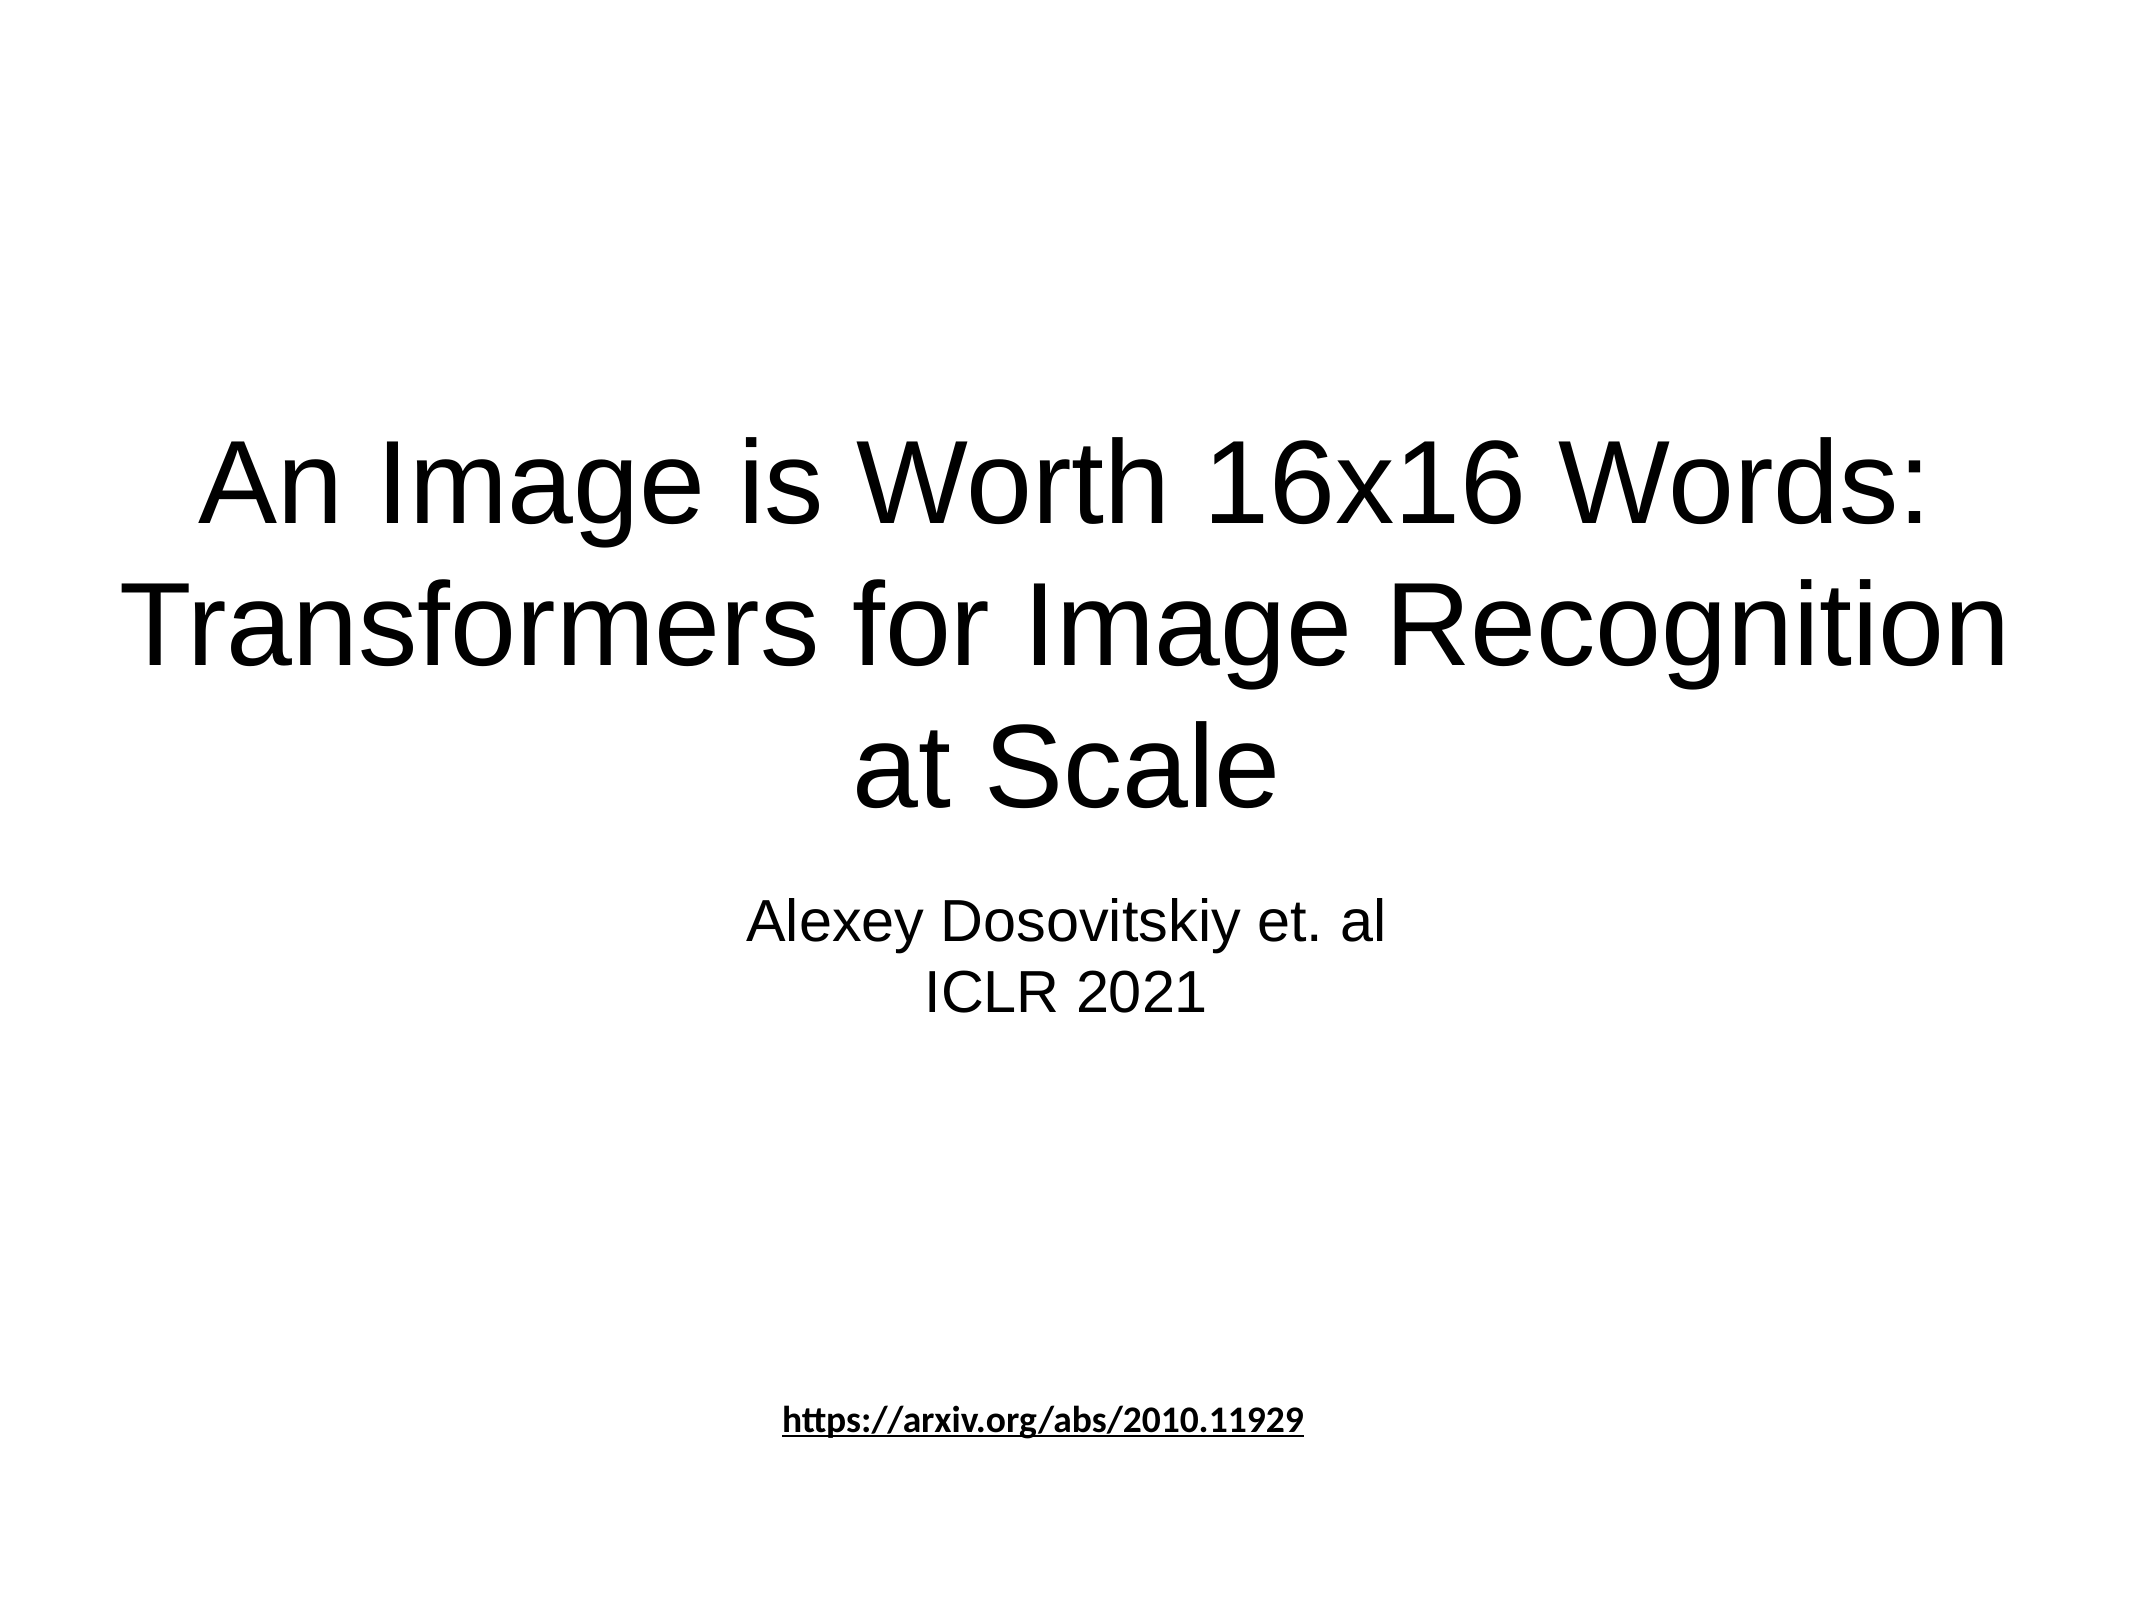

# An Image is Worth 16x16 Words: Transformers for Image Recognition at Scale
Alexey Dosovitskiy et. al
ICLR 2021
https://arxiv.org/abs/2010.11929